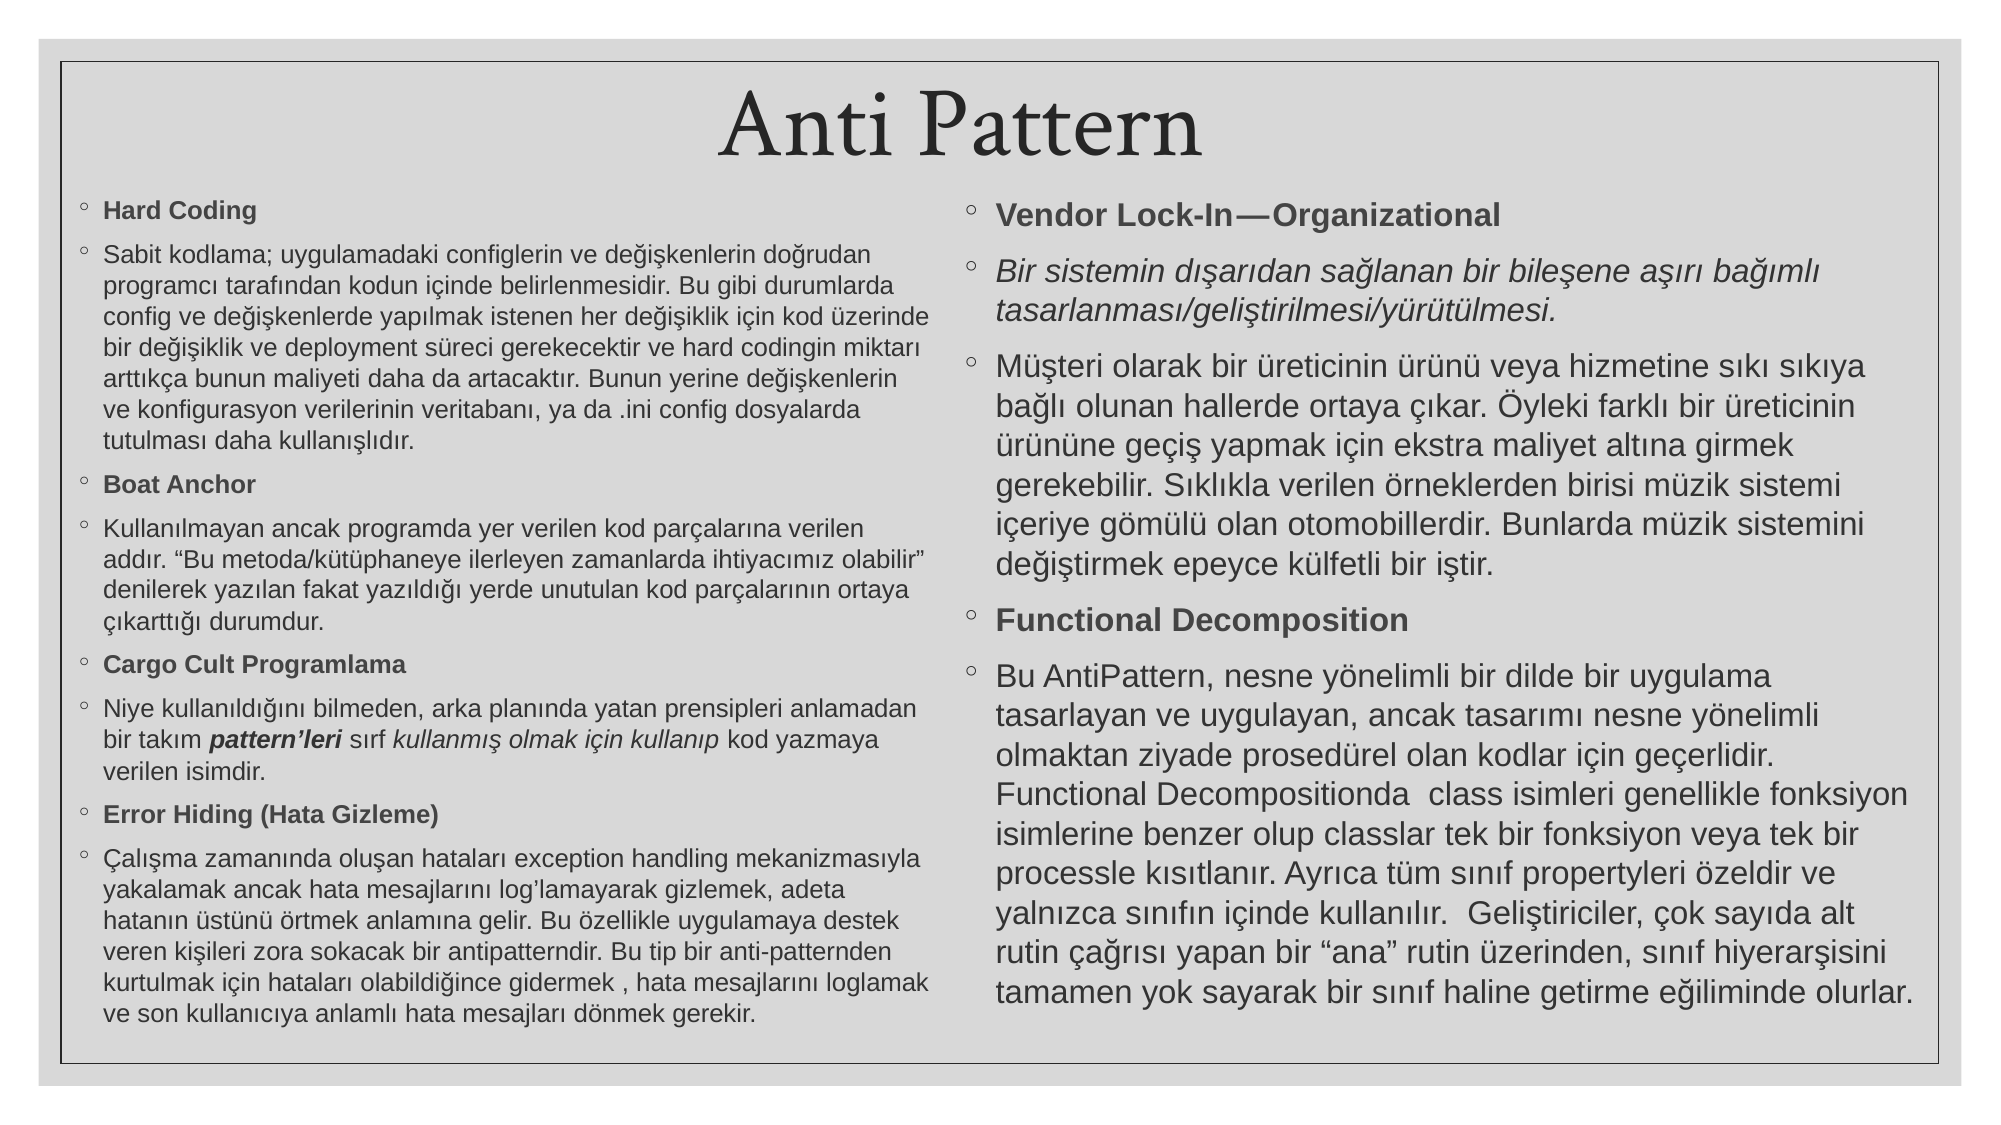

# Anti Pattern
Hard Coding
Sabit kodlama; uygulamadaki configlerin ve değişkenlerin doğrudan programcı tarafından kodun içinde belirlenmesidir. Bu gibi durumlarda config ve değişkenlerde yapılmak istenen her değişiklik için kod üzerinde bir değişiklik ve deployment süreci gerekecektir ve hard codingin miktarı arttıkça bunun maliyeti daha da artacaktır. Bunun yerine değişkenlerin ve konfigurasyon verilerinin veritabanı, ya da .ini config dosyalarda tutulması daha kullanışlıdır.
Boat Anchor
Kullanılmayan ancak programda yer verilen kod parçalarına verilen addır. “Bu metoda/kütüphaneye ilerleyen zamanlarda ihtiyacımız olabilir” denilerek yazılan fakat yazıldığı yerde unutulan kod parçalarının ortaya çıkarttığı durumdur.
Cargo Cult Programlama
Niye kullanıldığını bilmeden, arka planında yatan prensipleri anlamadan bir takım pattern’leri sırf kullanmış olmak için kullanıp kod yazmaya verilen isimdir.
Error Hiding (Hata Gizleme)
Çalışma zamanında oluşan hataları exception handling mekanizmasıyla yakalamak ancak hata mesajlarını log’lamayarak gizlemek, adeta hatanın üstünü örtmek anlamına gelir. Bu özellikle uygulamaya destek veren kişileri zora sokacak bir antipatterndir. Bu tip bir anti-patternden kurtulmak için hataları olabildiğince gidermek , hata mesajlarını loglamak ve son kullanıcıya anlamlı hata mesajları dönmek gerekir.
Vendor Lock-In — Organizational
Bir sistemin dışarıdan sağlanan bir bileşene aşırı bağımlı tasarlanması/geliştirilmesi/yürütülmesi.
Müşteri olarak bir üreticinin ürünü veya hizmetine sıkı sıkıya bağlı olunan hallerde ortaya çıkar. Öyleki farklı bir üreticinin ürününe geçiş yapmak için ekstra maliyet altına girmek gerekebilir. Sıklıkla verilen örneklerden birisi müzik sistemi içeriye gömülü olan otomobillerdir. Bunlarda müzik sistemini değiştirmek epeyce külfetli bir iştir.
Functional Decomposition
Bu AntiPattern, nesne yönelimli bir dilde bir uygulama tasarlayan ve uygulayan, ancak tasarımı nesne yönelimli olmaktan ziyade prosedürel olan kodlar için geçerlidir. Functional Decompositionda  class isimleri genellikle fonksiyon isimlerine benzer olup classlar tek bir fonksiyon veya tek bir processle kısıtlanır. Ayrıca tüm sınıf propertyleri özeldir ve yalnızca sınıfın içinde kullanılır.  Geliştiriciler, çok sayıda alt rutin çağrısı yapan bir “ana” rutin üzerinden, sınıf hiyerarşisini tamamen yok sayarak bir sınıf haline getirme eğiliminde olurlar.